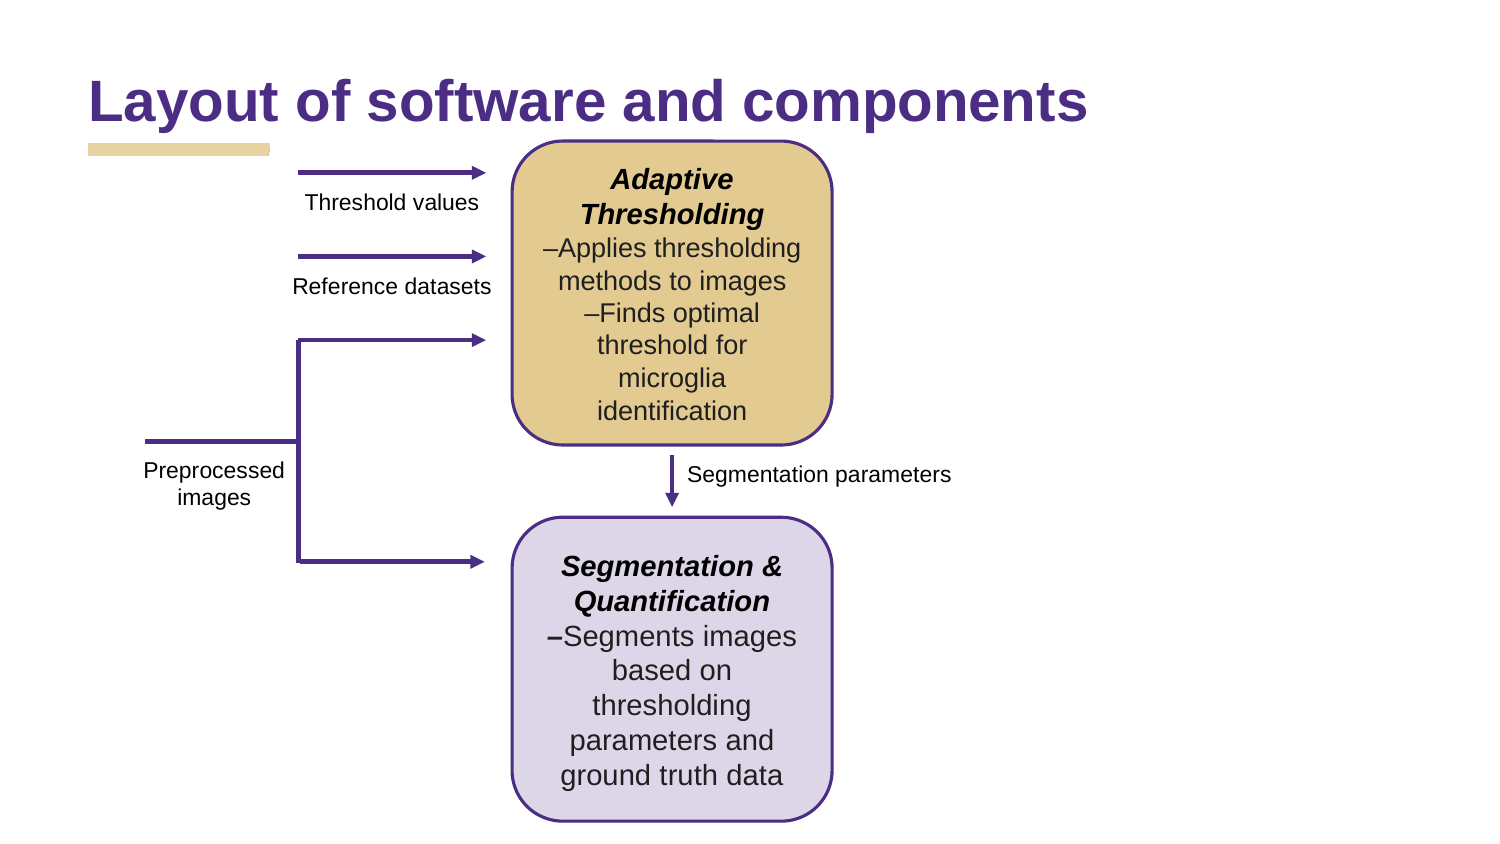

# Layout of software and components
Adaptive Thresholding
–Applies thresholding methods to images
–Finds optimal threshold for microglia identification
Threshold values
Reference datasets
Preprocessed images
Segmentation parameters
Segmentation & Quantification
–Segments images based on thresholding parameters and ground truth data